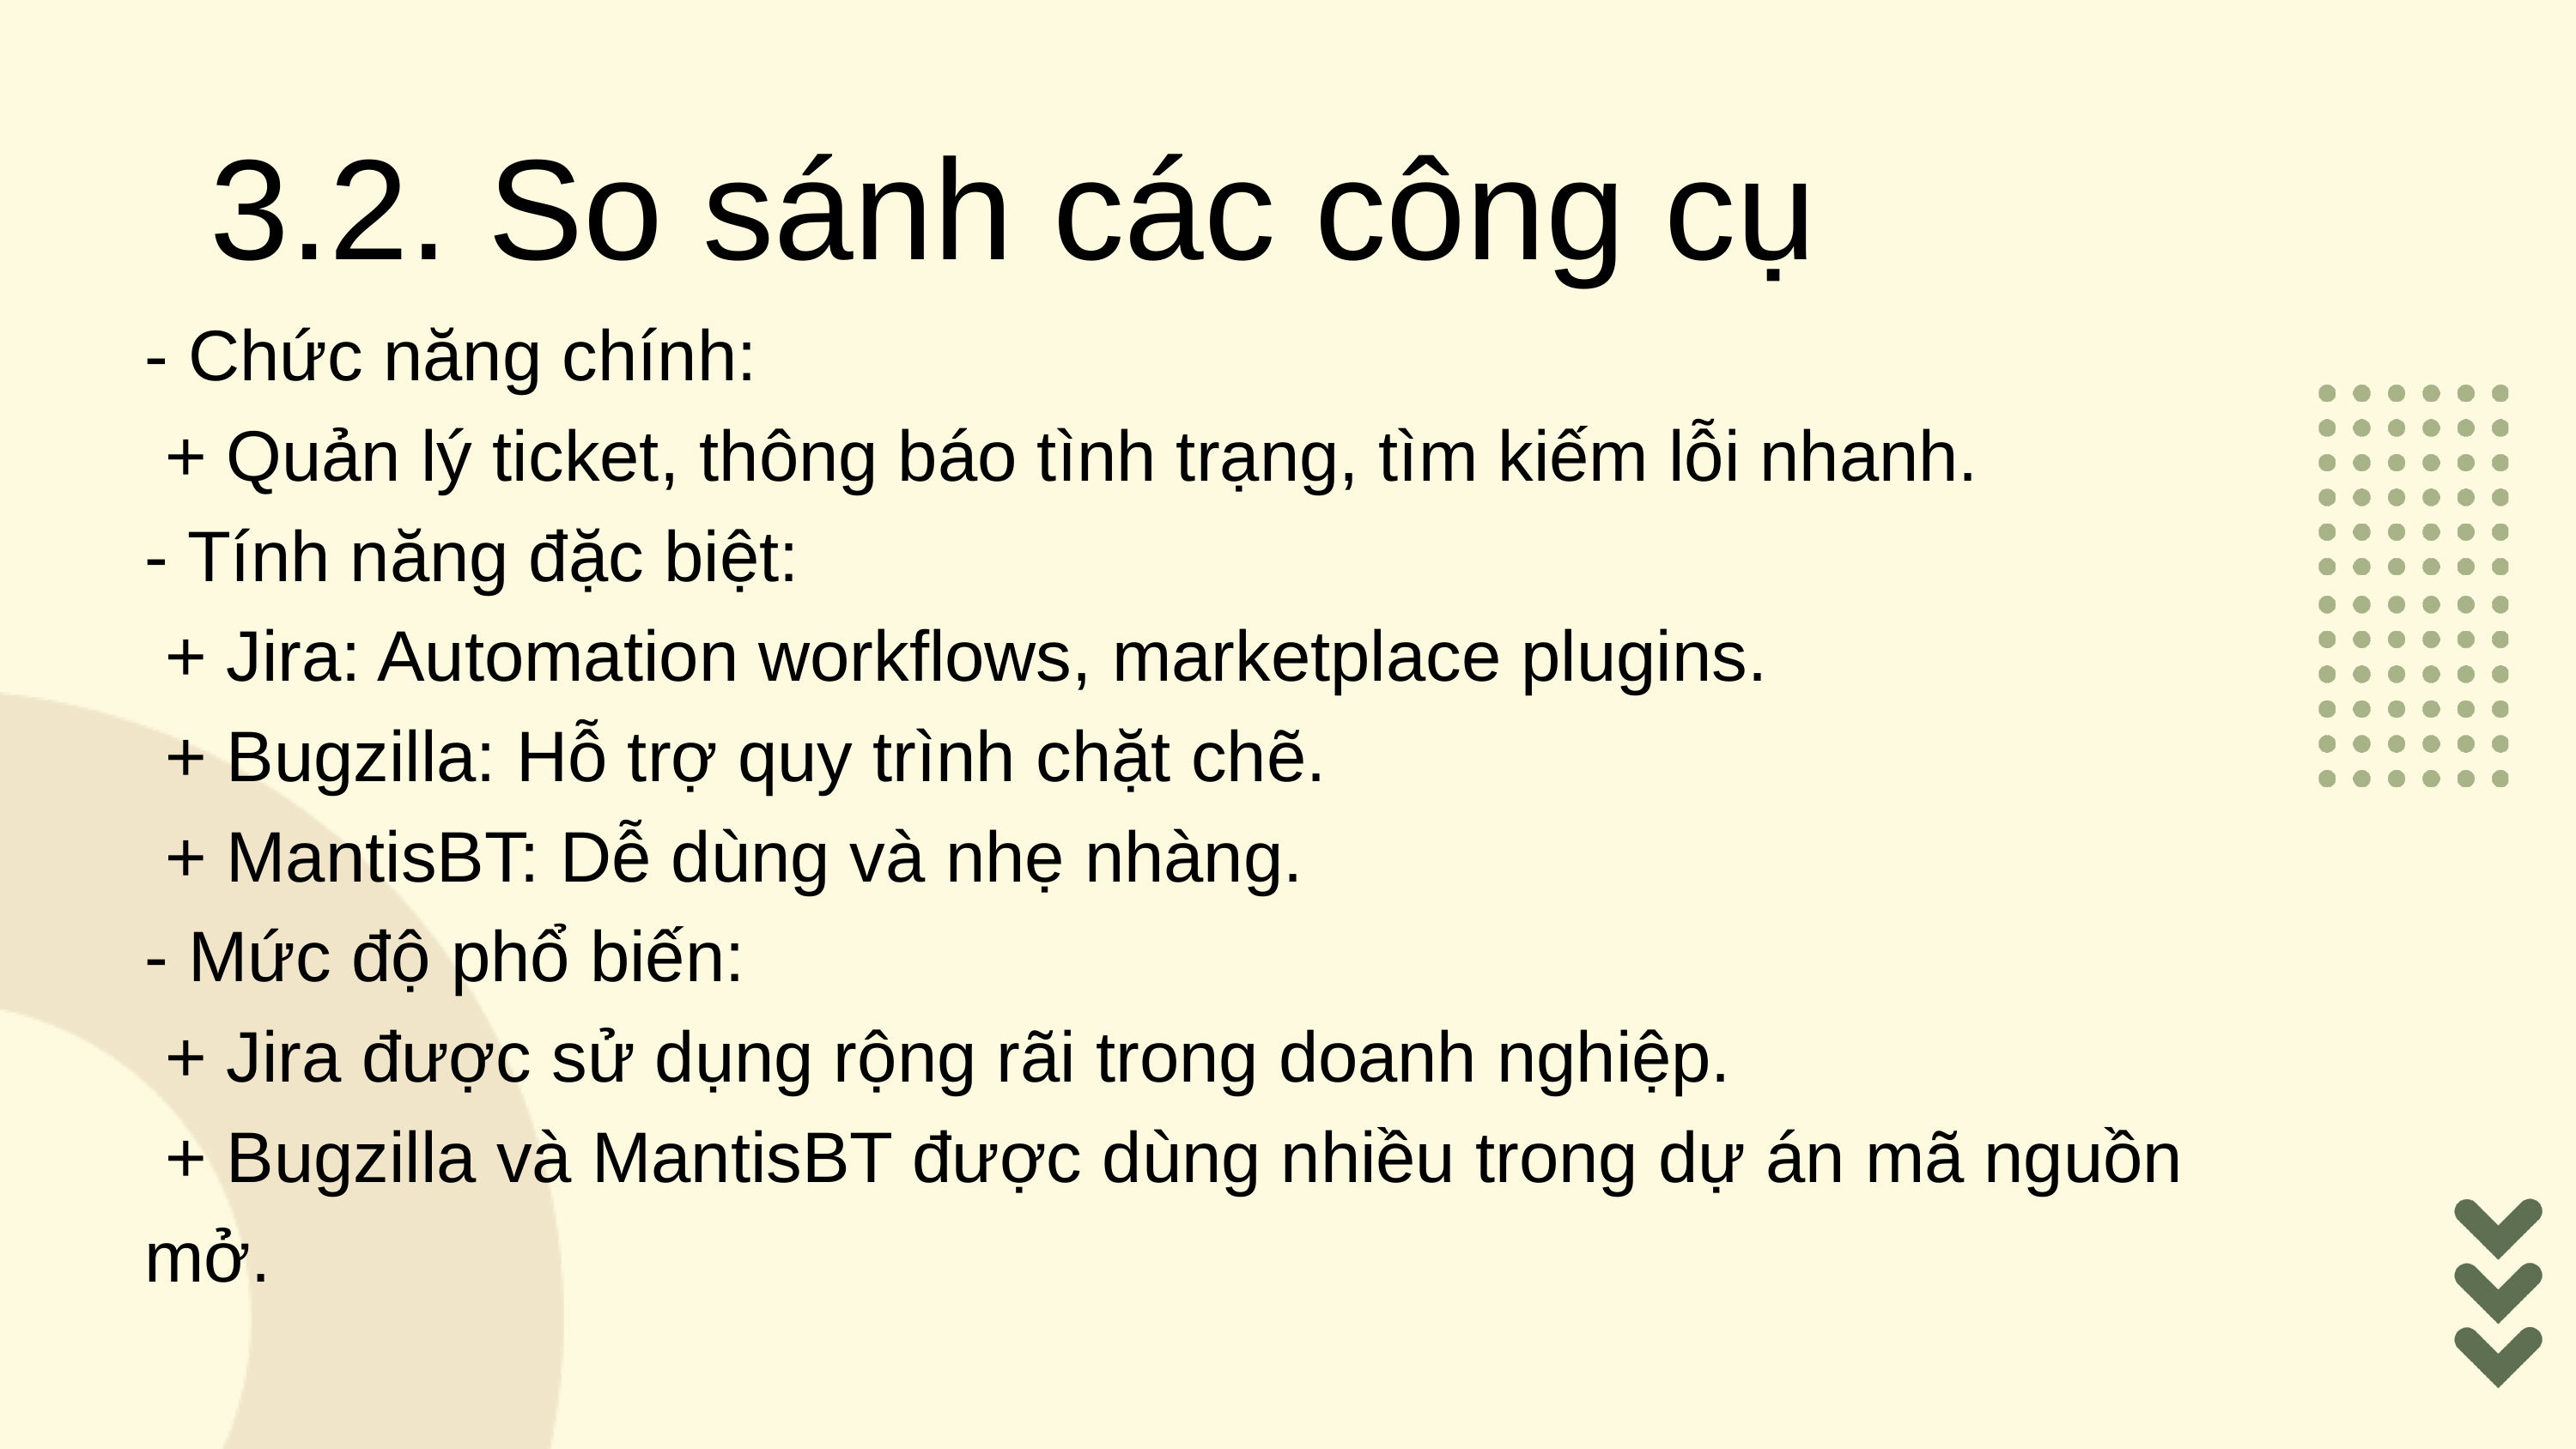

3.2. So sánh các công cụ

- Chức năng chính:
 + Quản lý ticket, thông báo tình trạng, tìm kiếm lỗi nhanh.
- Tính năng đặc biệt:
 + Jira: Automation workflows, marketplace plugins.
 + Bugzilla: Hỗ trợ quy trình chặt chẽ.
 + MantisBT: Dễ dùng và nhẹ nhàng.
- Mức độ phổ biến:
 + Jira được sử dụng rộng rãi trong doanh nghiệp.
 + Bugzilla và MantisBT được dùng nhiều trong dự án mã nguồn mở.

Testing and Refinement:
Pilot the proposed strategies on a smaller scale to assess their effectiveness.
Gather feedback, iterate, and refine the strategies based on initial results.